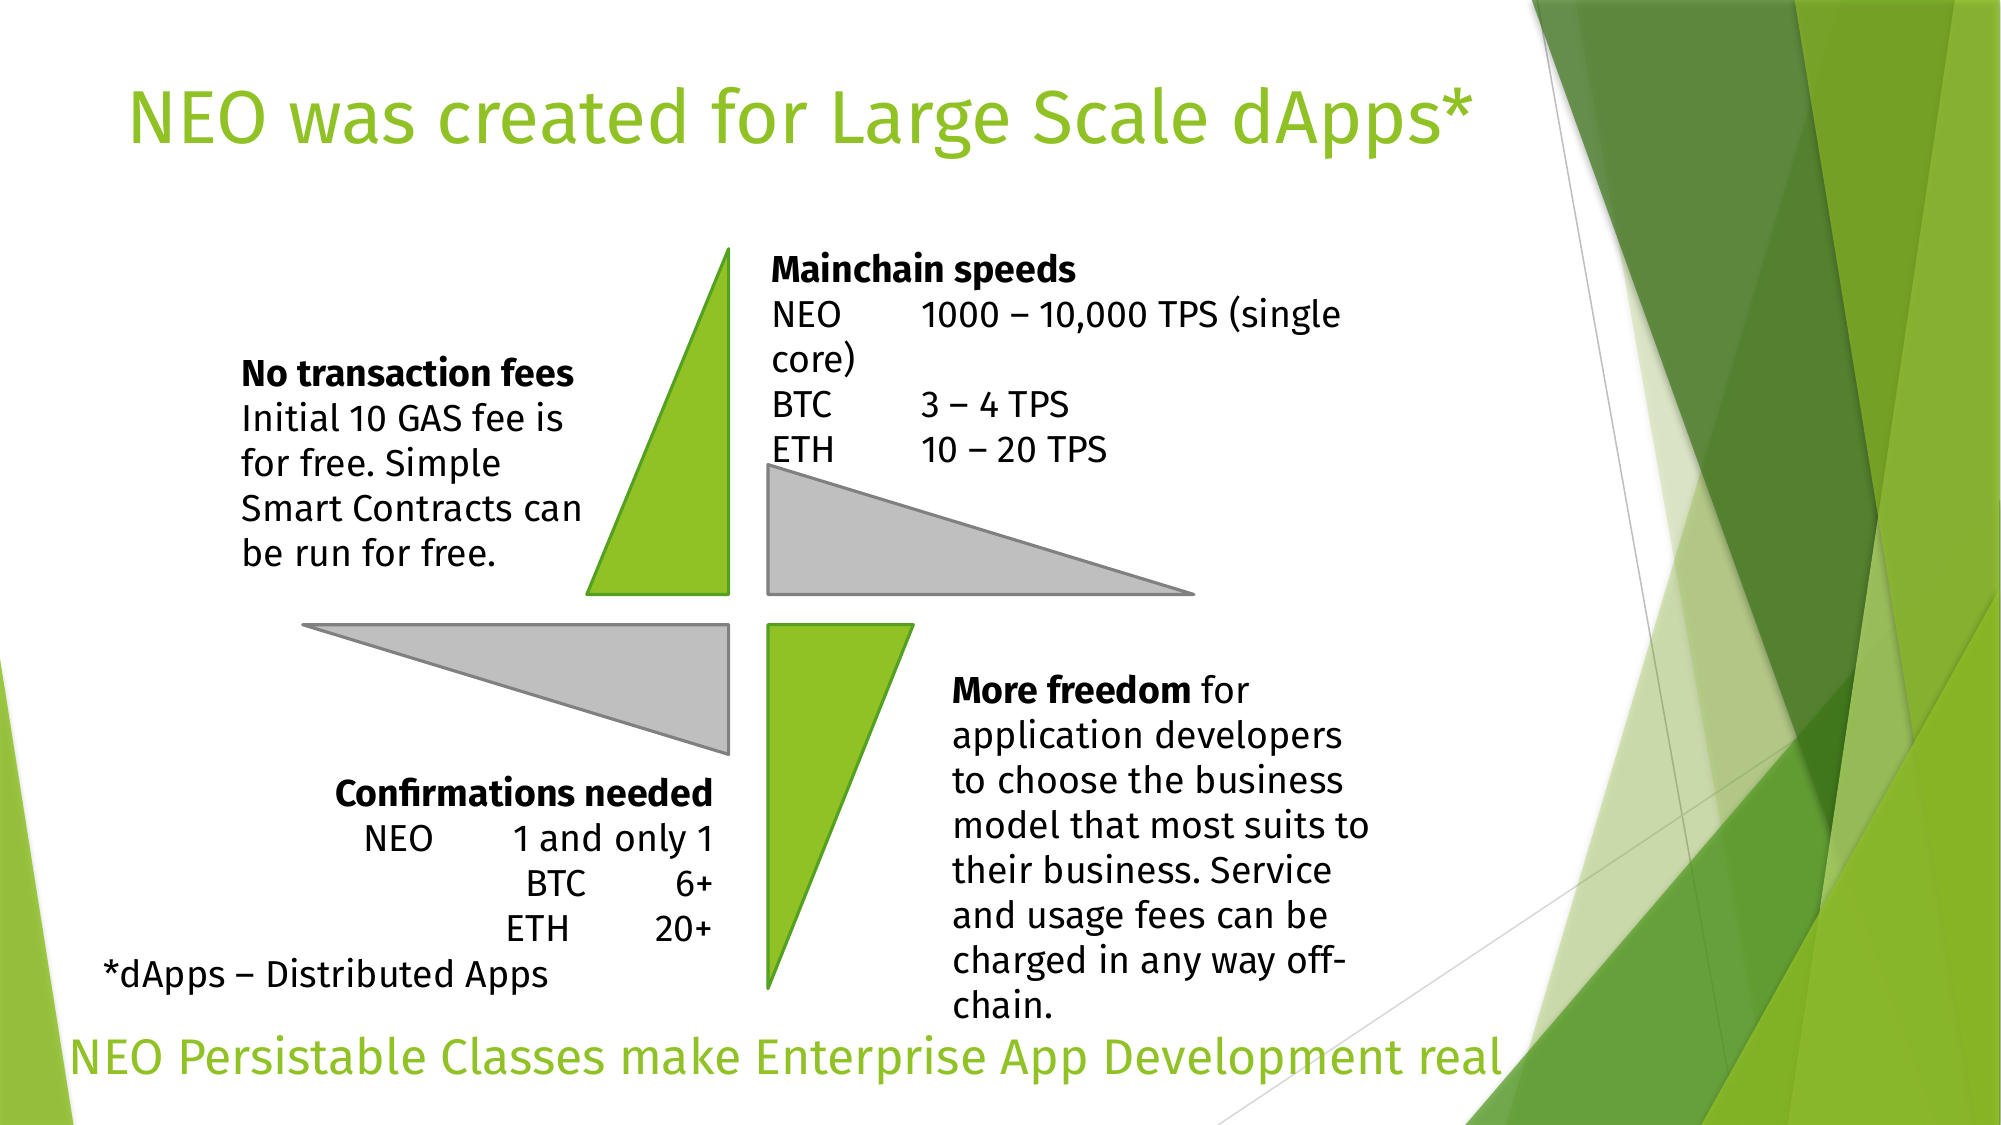

# NEO was created for Large Scale dApps*
Mainchain speeds
NEO	1000 – 10,000 TPS (single core)
BTC	3 – 4 TPS
ETH	10 – 20 TPS

No transaction fees
Initial 10 GAS fee is for free. Simple Smart Contracts can be run for free.

More freedom for application developers to choose the business model that most suits to their business. Service and usage fees can be charged in any way off-chain.

Confirmations needed
NEO	1 and only 1
BTC	6+
ETH	20+

*dApps – Distributed Apps
NEO Persistable Classes make Enterprise App Development real